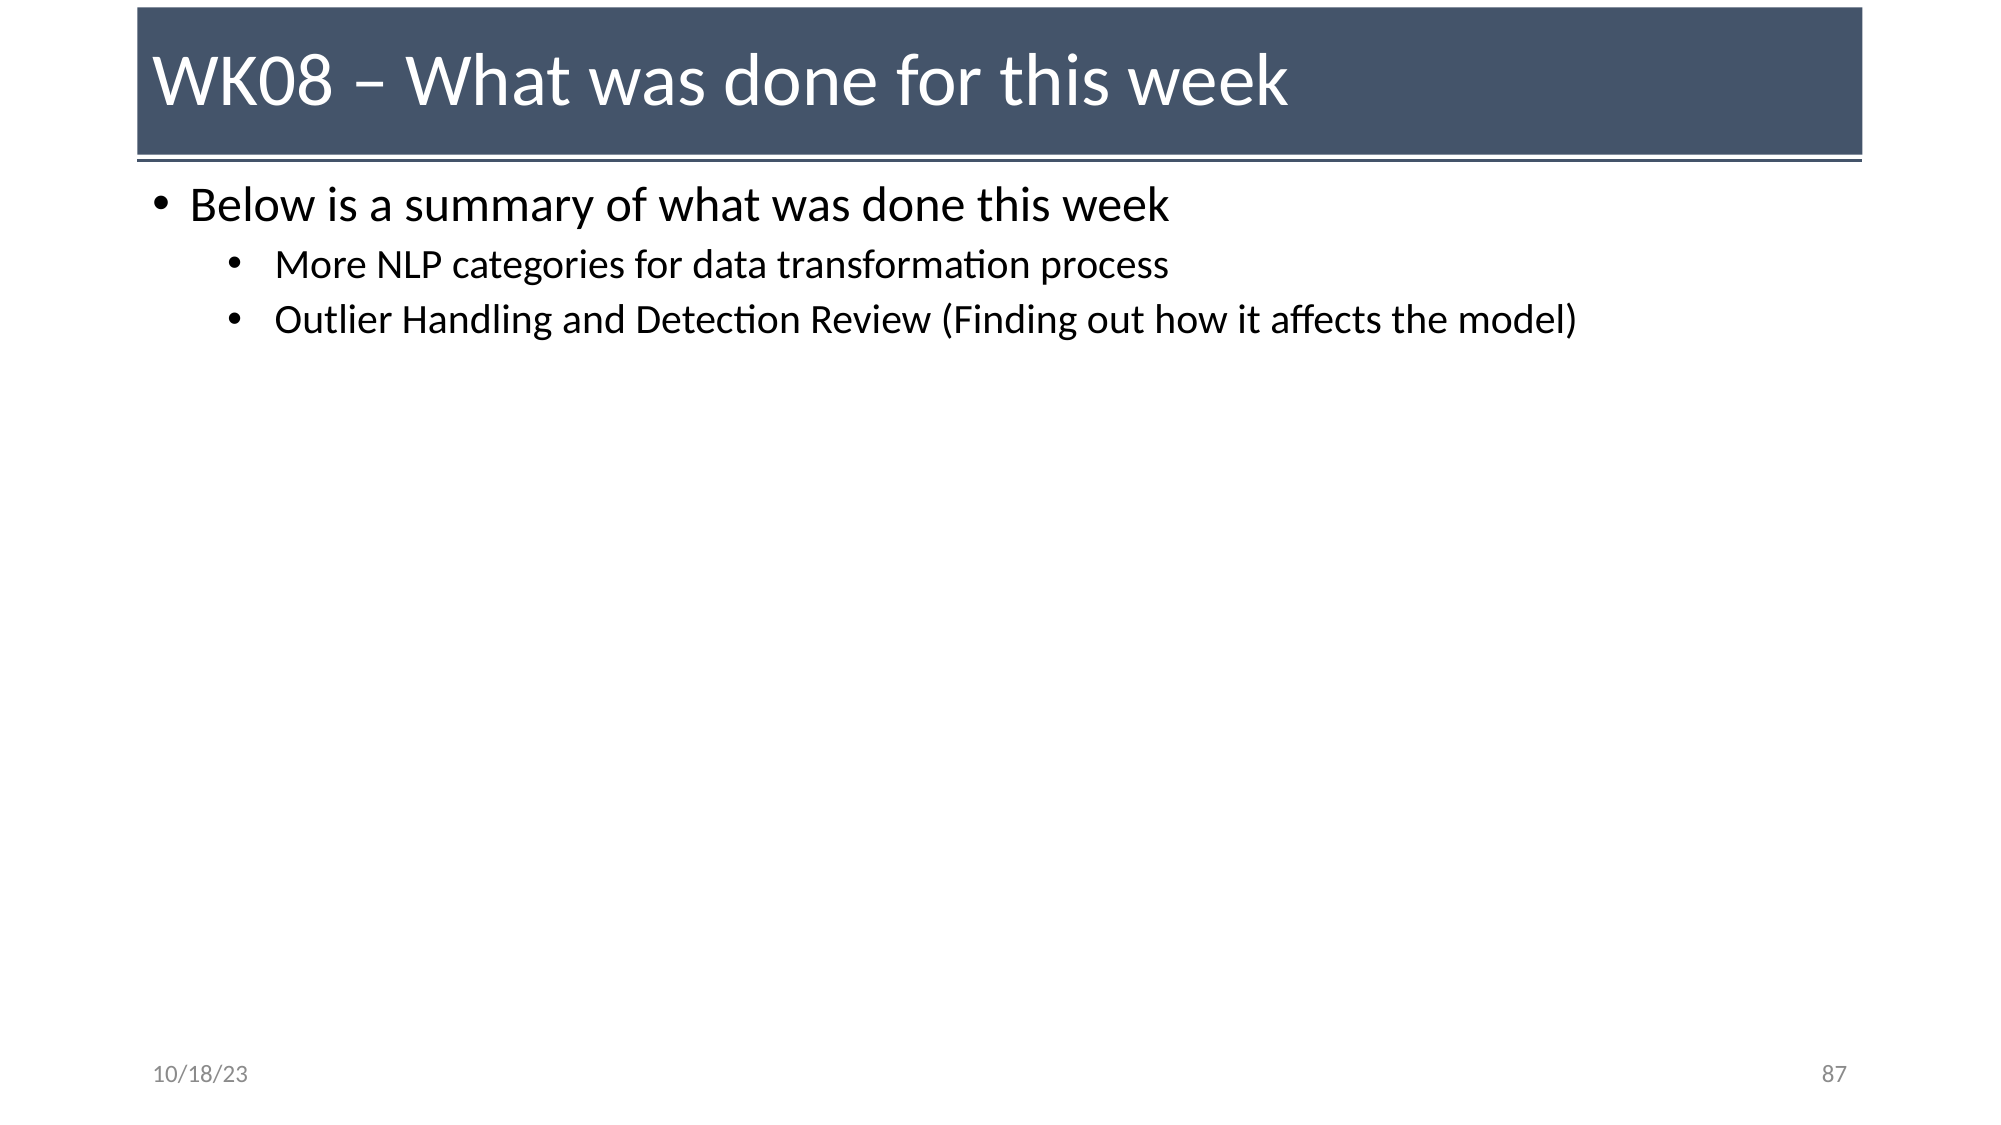

# WK08 – What was done for this week
Below is a summary of what was done this week
 More NLP categories for data transformation process
 Outlier Handling and Detection Review (Finding out how it affects the model)

10/18/23
87